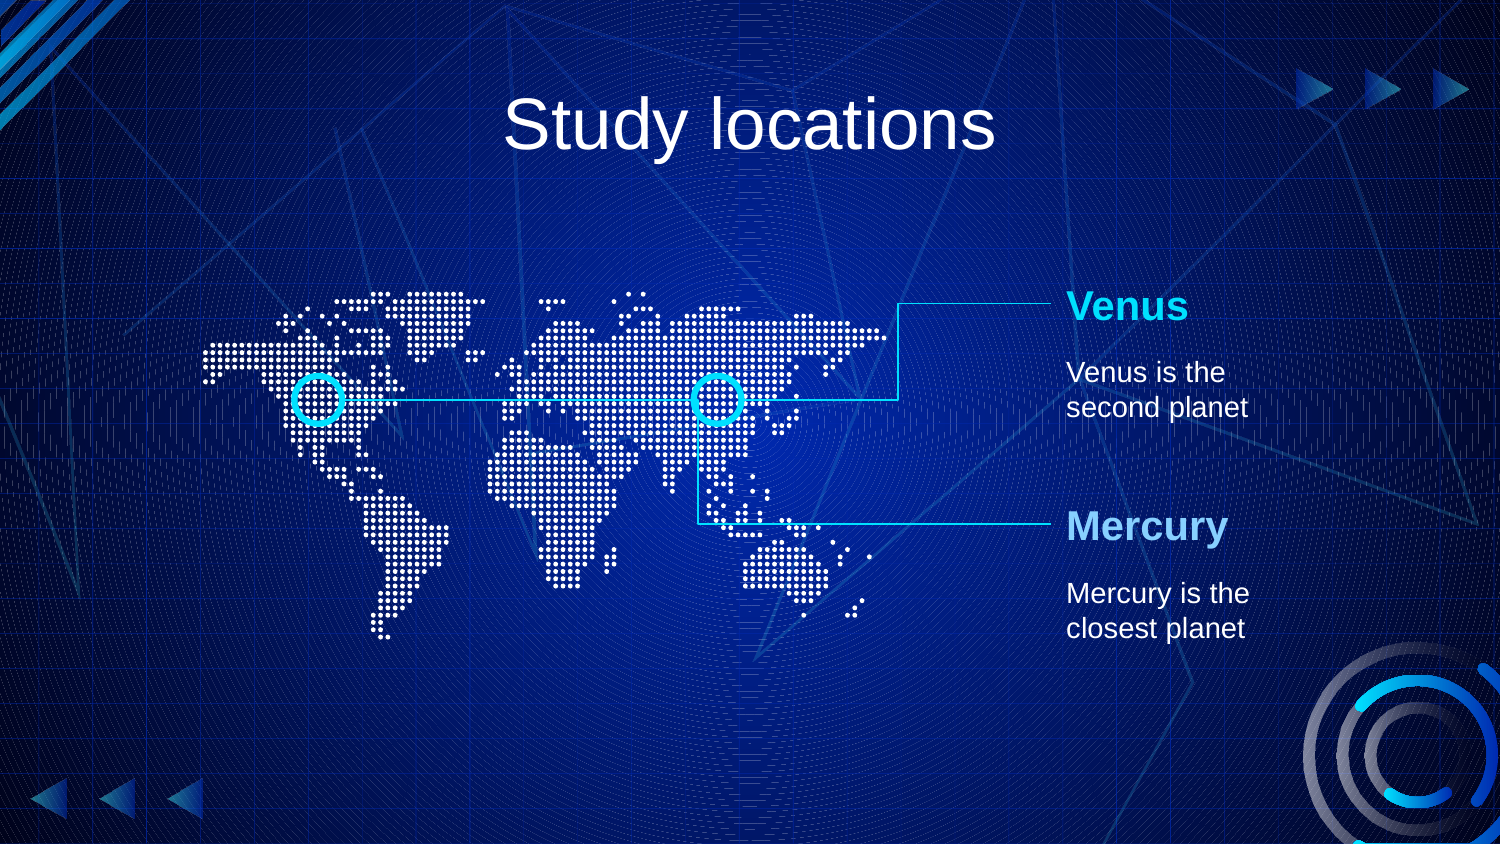

# Study locations
Venus

Venus is the second planet

Mercury
Mercury is the closest planet